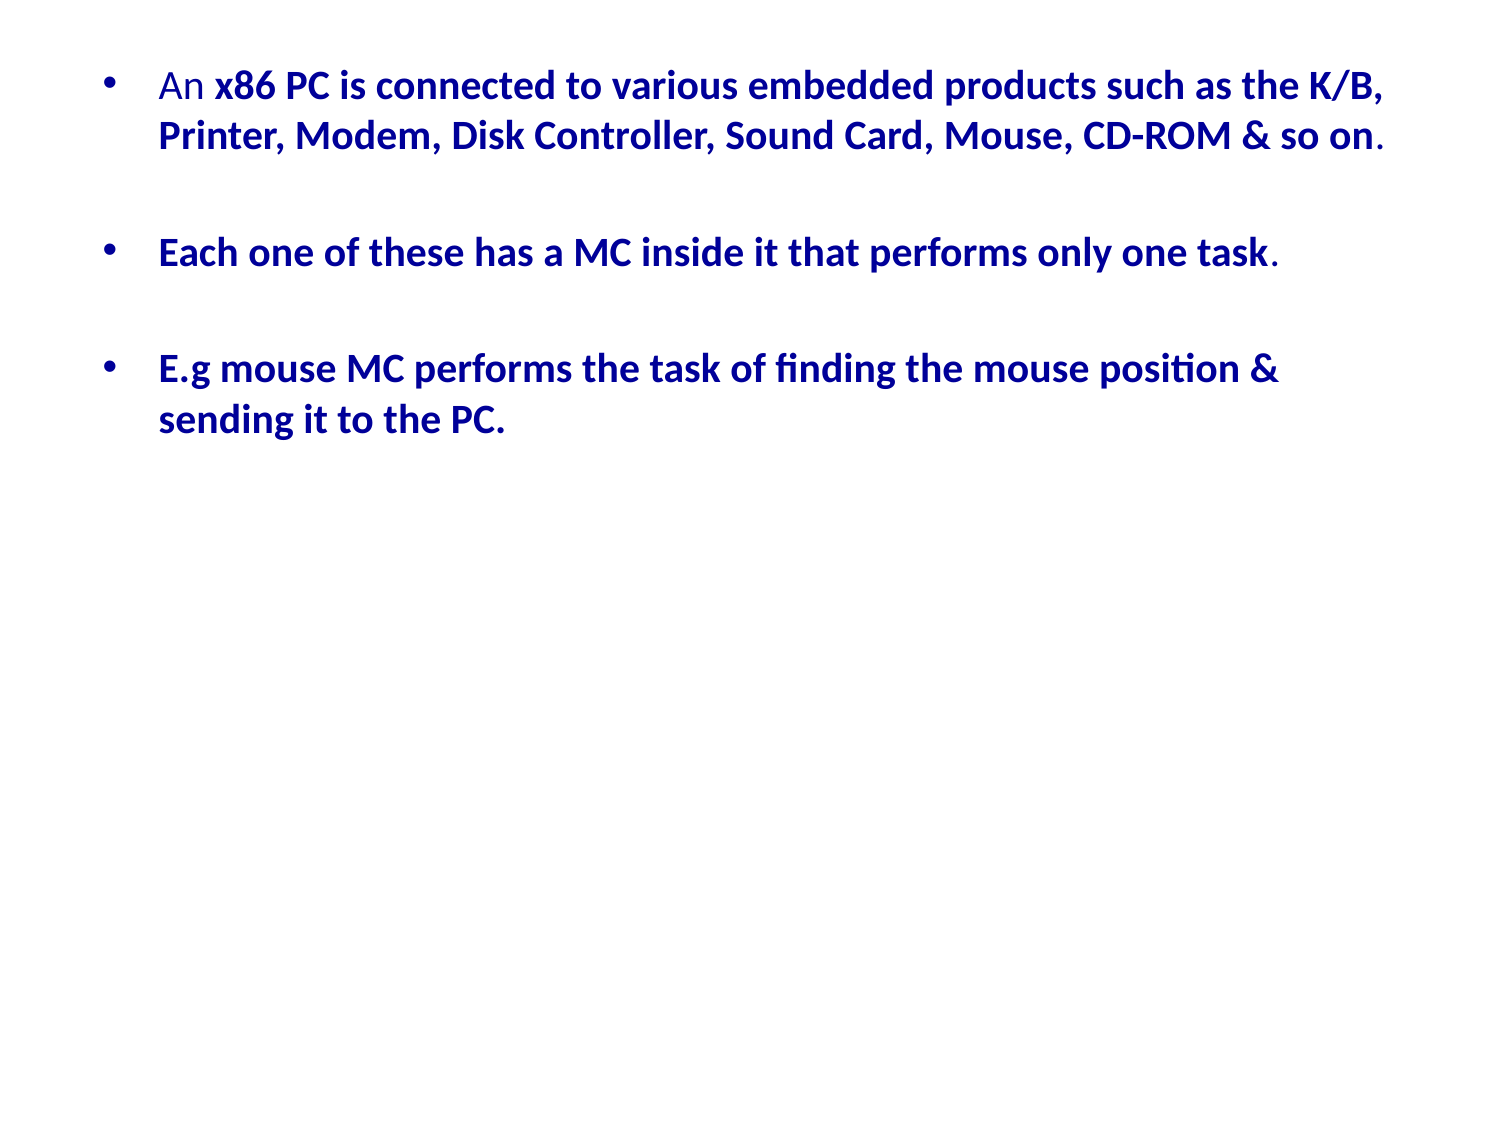

An x86 PC is connected to various embedded products such as the K/B, Printer, Modem, Disk Controller, Sound Card, Mouse, CD-ROM & so on.

Each one of these has a MC inside it that performs only one task.

E.g mouse MC performs the task of finding the mouse position & sending it to the PC.